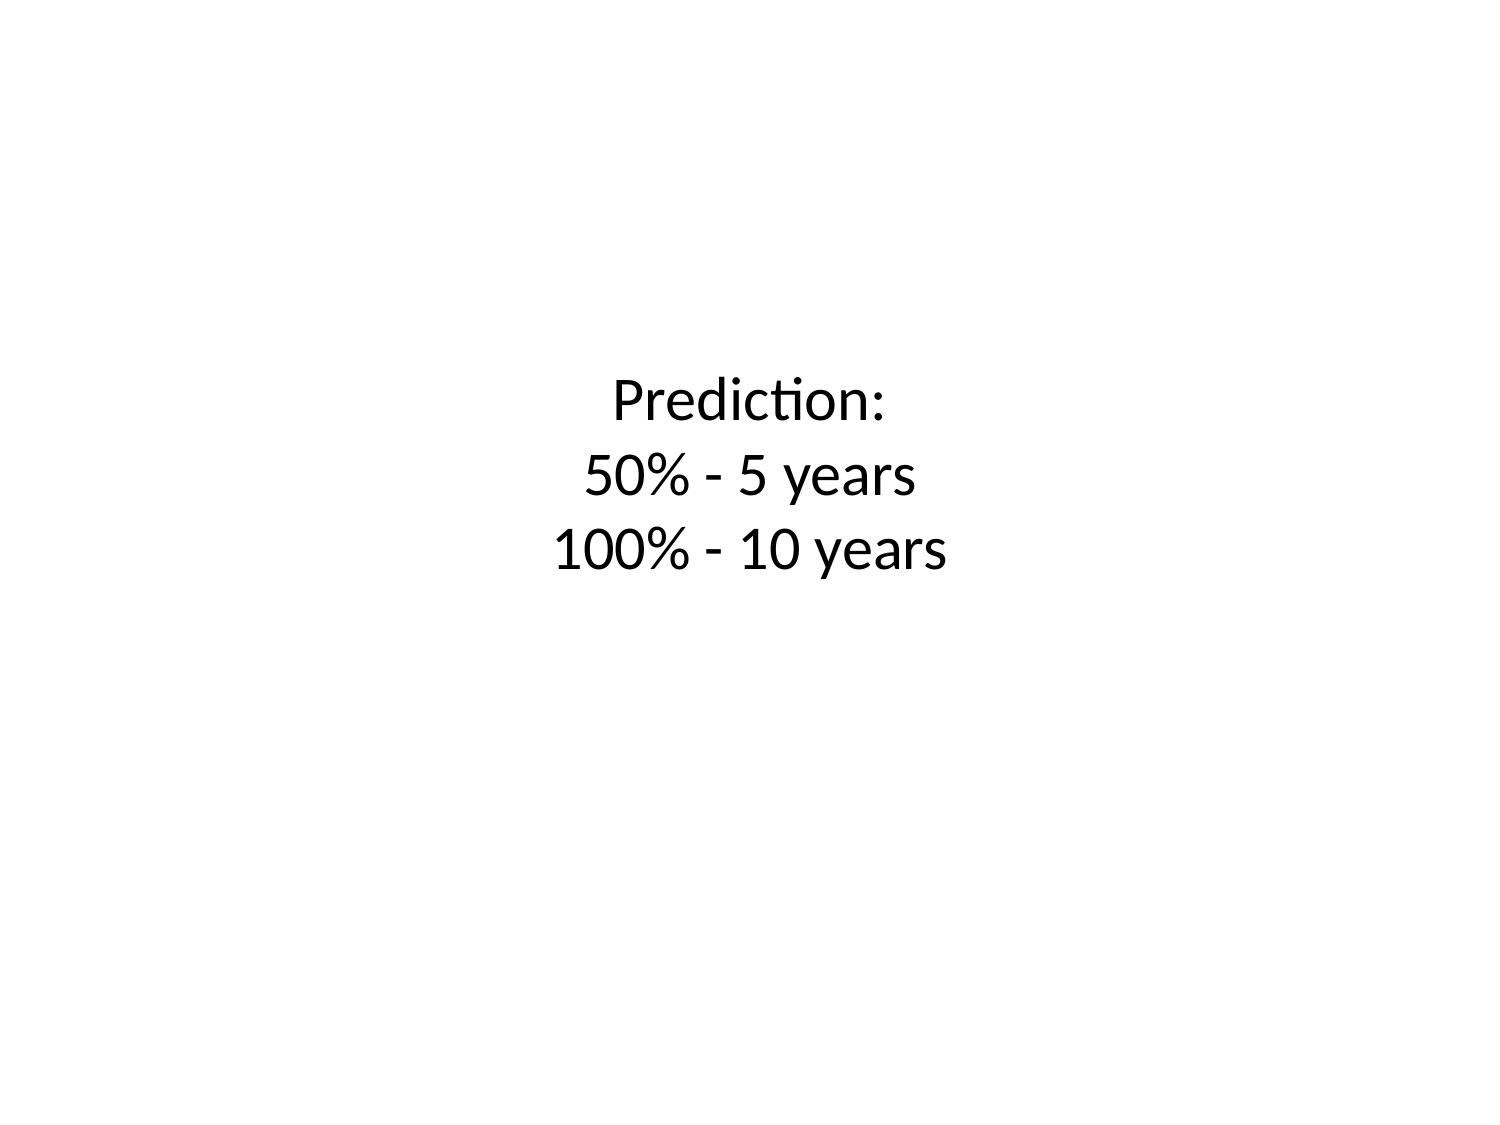

# Prediction: 50% - 5 years 100% - 10 years